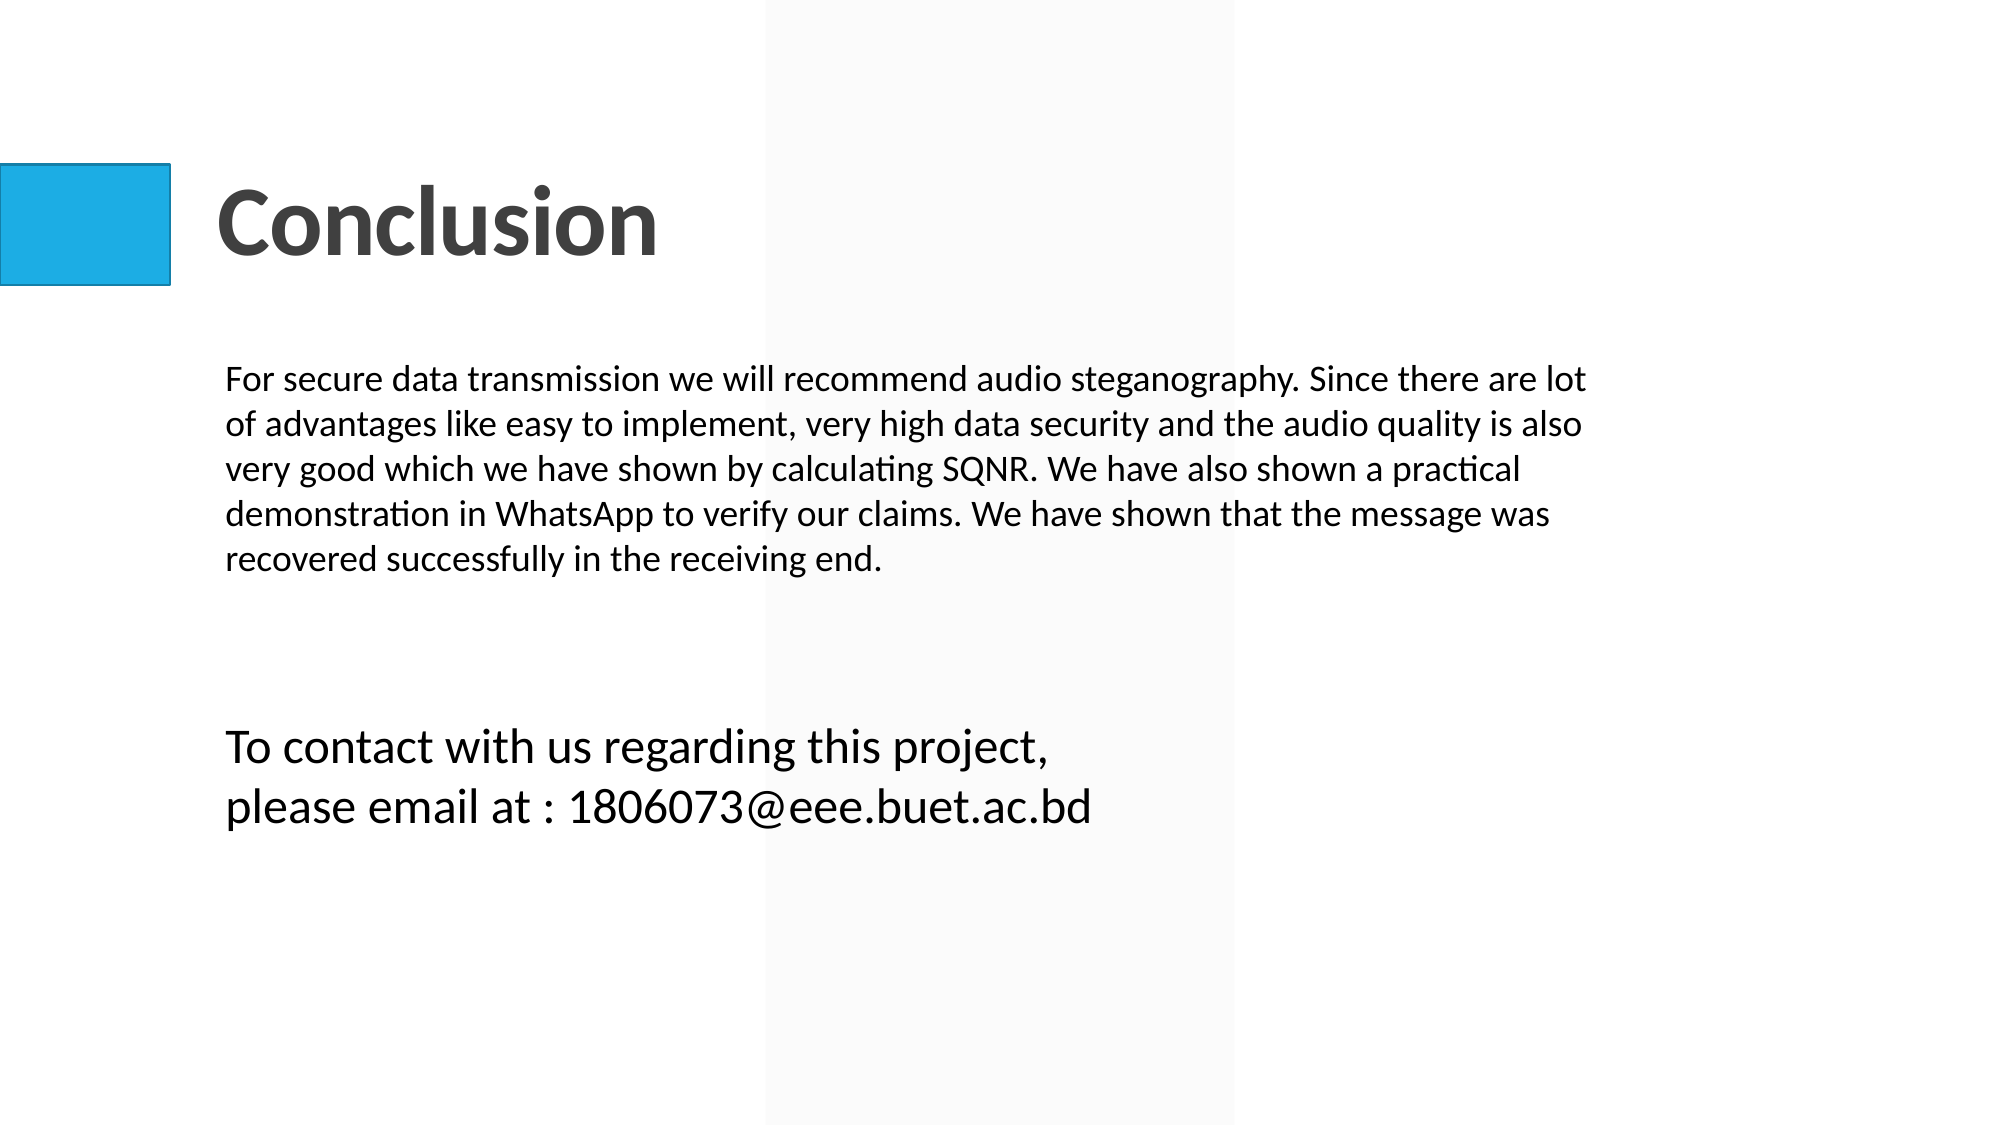

# Conclusion

For secure data transmission we will recommend audio steganography. Since there are lot of advantages like easy to implement, very high data security and the audio quality is also very good which we have shown by calculating SQNR. We have also shown a practical demonstration in WhatsApp to verify our claims. We have shown that the message was recovered successfully in the receiving end.

To contact with us regarding this project,
please email at : 1806073@eee.buet.ac.bd